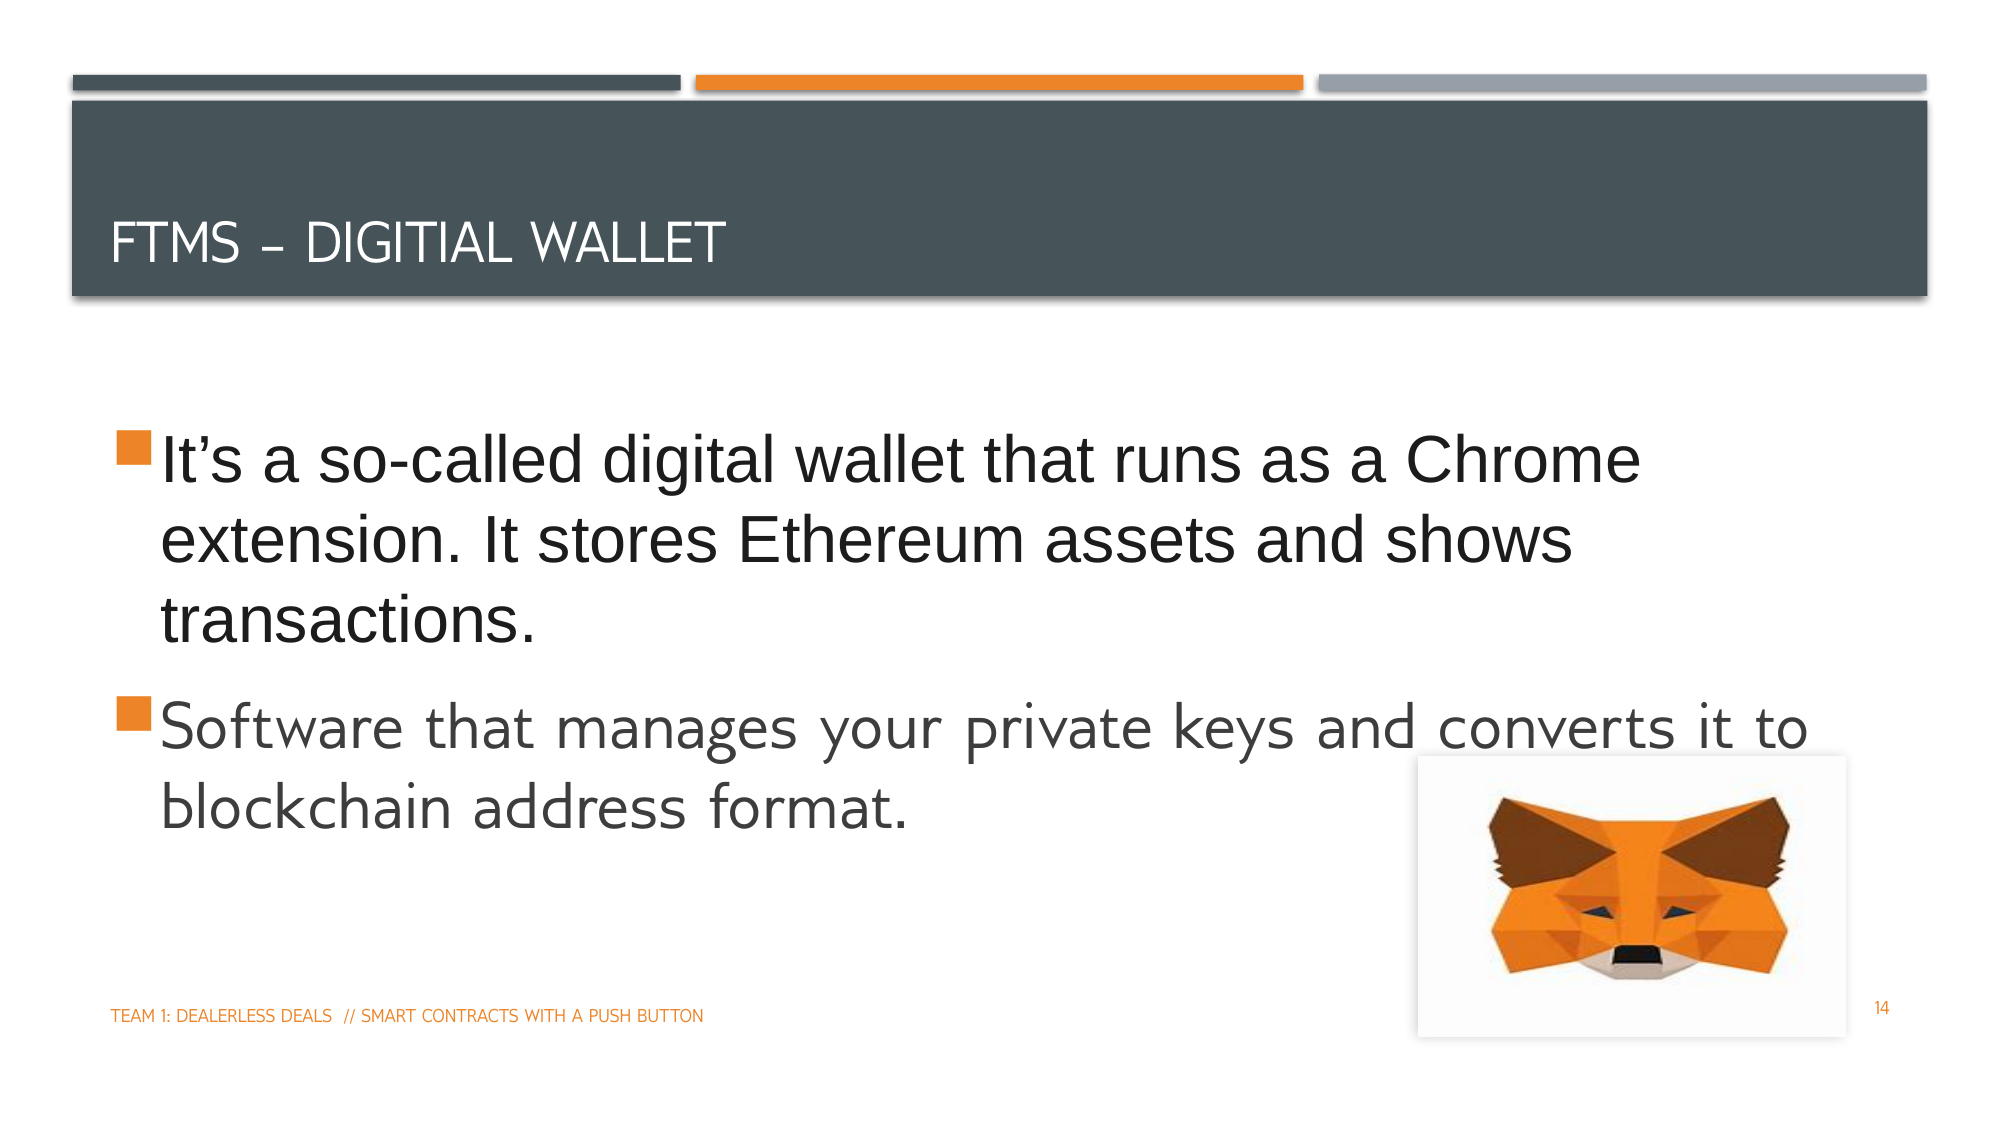

# FTMS – DIGITIAL wallet
It’s a so-called digital wallet that runs as a Chrome extension. It stores Ethereum assets and shows transactions.
Software that manages your private keys and converts it to blockchain address format.

14
TEAM 1: Dealerless Deals  // Smart Contracts with a Push Button